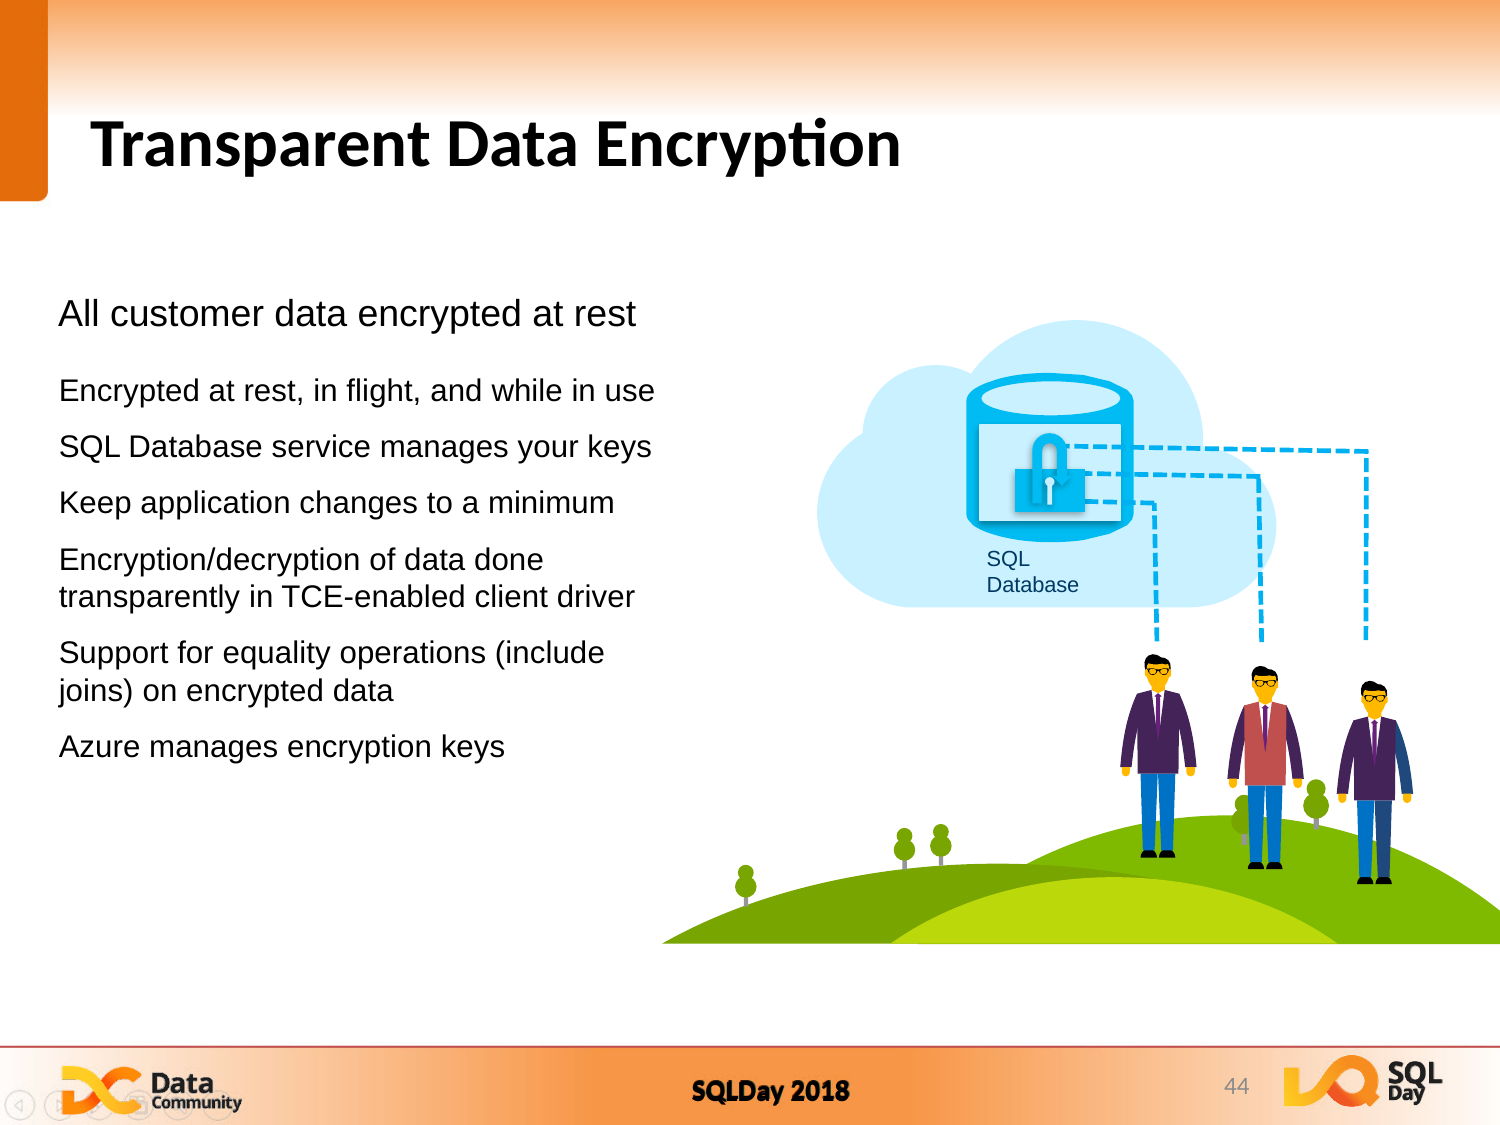

# Transparent Data Encryption
All customer data encrypted at rest

Encrypted at rest, in flight, and while in use
SQL Database service manages your keys
Keep application changes to a minimum
Encryption/decryption of data done transparently in TCE-enabled client driver
Support for equality operations (include joins) on encrypted data
Azure manages encryption keys

SQL Database

44